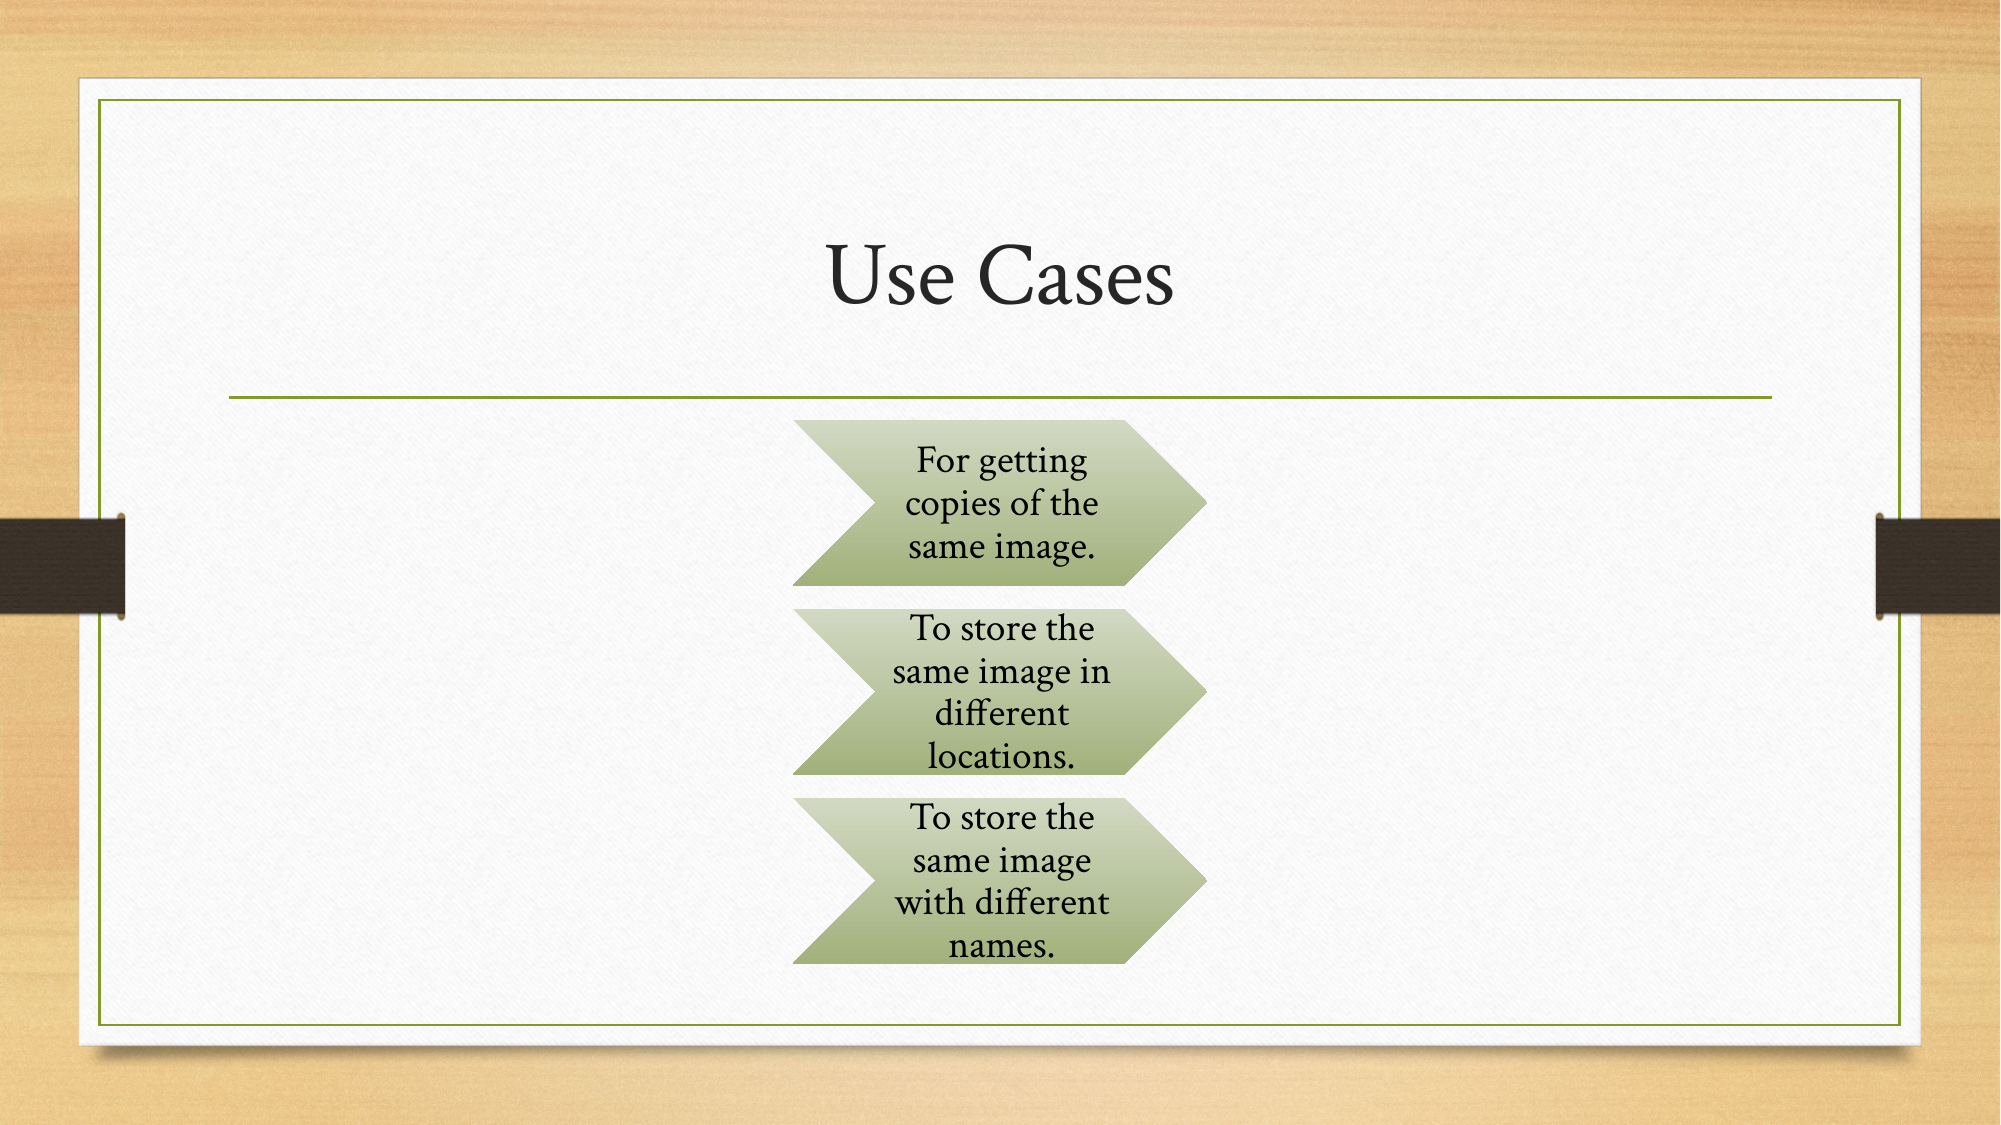

# Use Cases
For getting copies of the same image.
To store the same image in different locations.
To store the same image with different names.